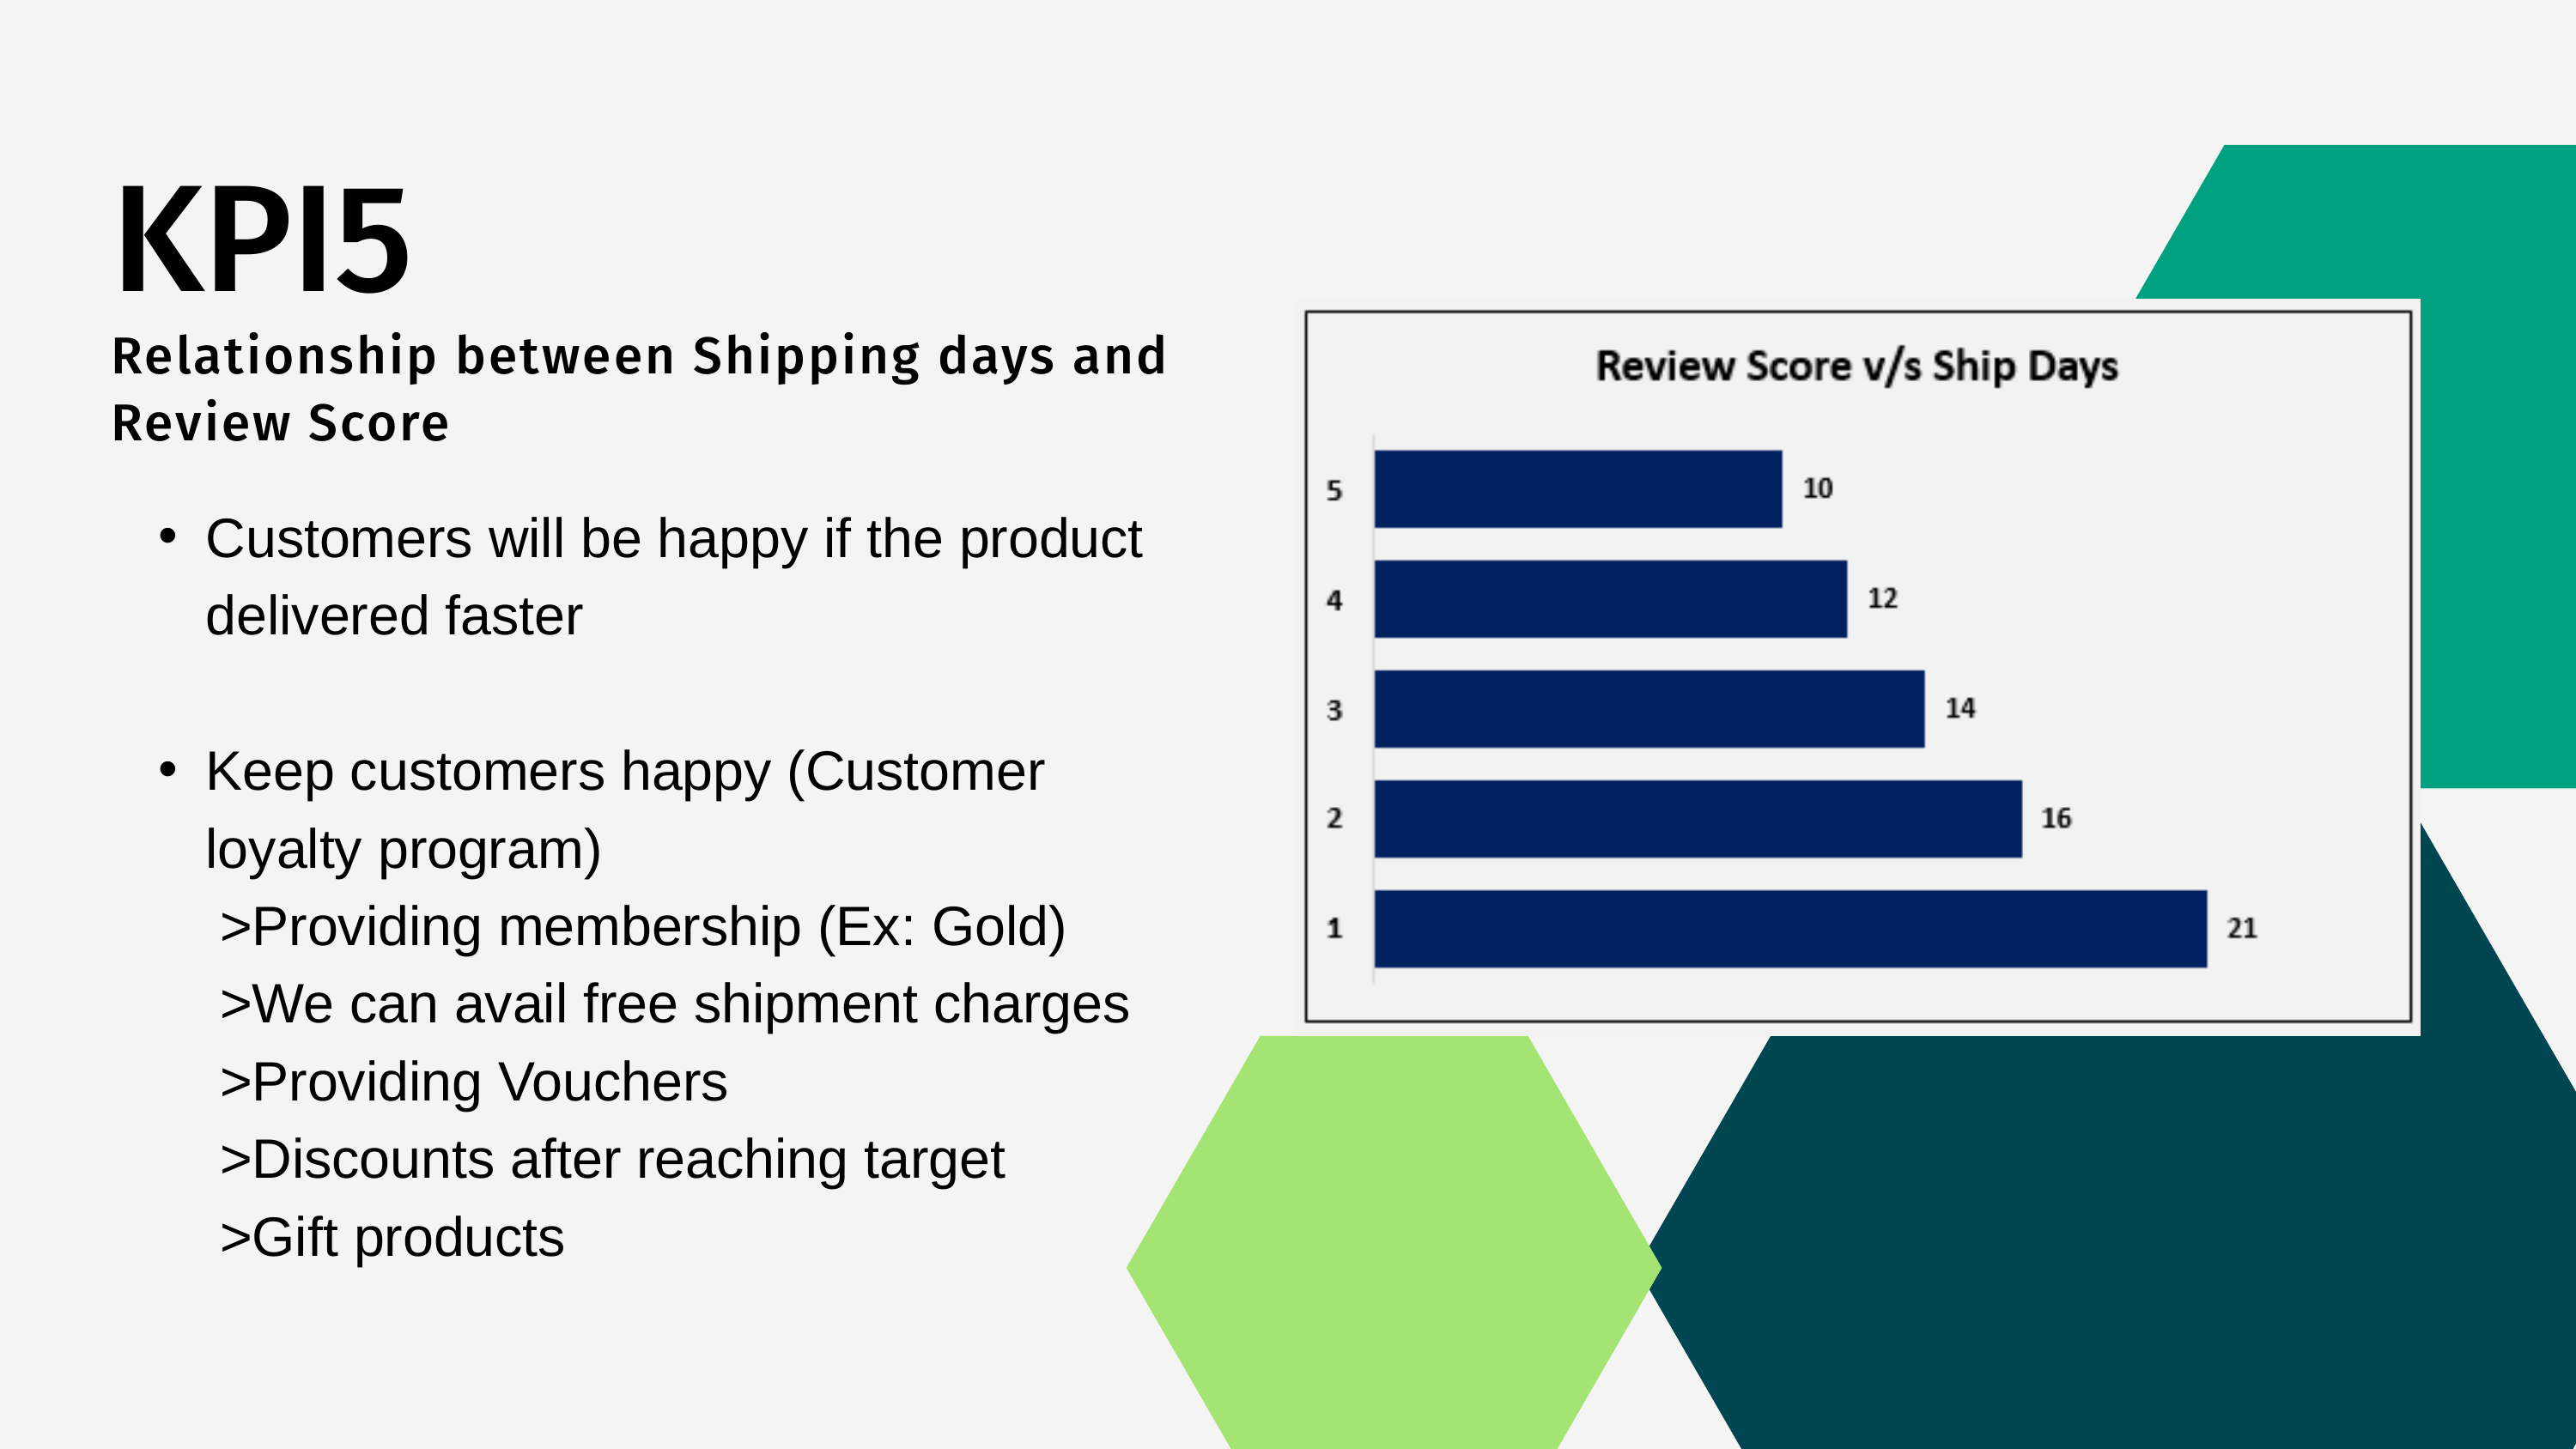

KPI5

Relationship between Shipping days and Review Score
Customers will be happy if the product delivered faster

Keep customers happy (Customer loyalty program)
       >Providing membership (Ex: Gold)
       >We can avail free shipment charges
       >Providing Vouchers
       >Discounts after reaching target
       >Gift products